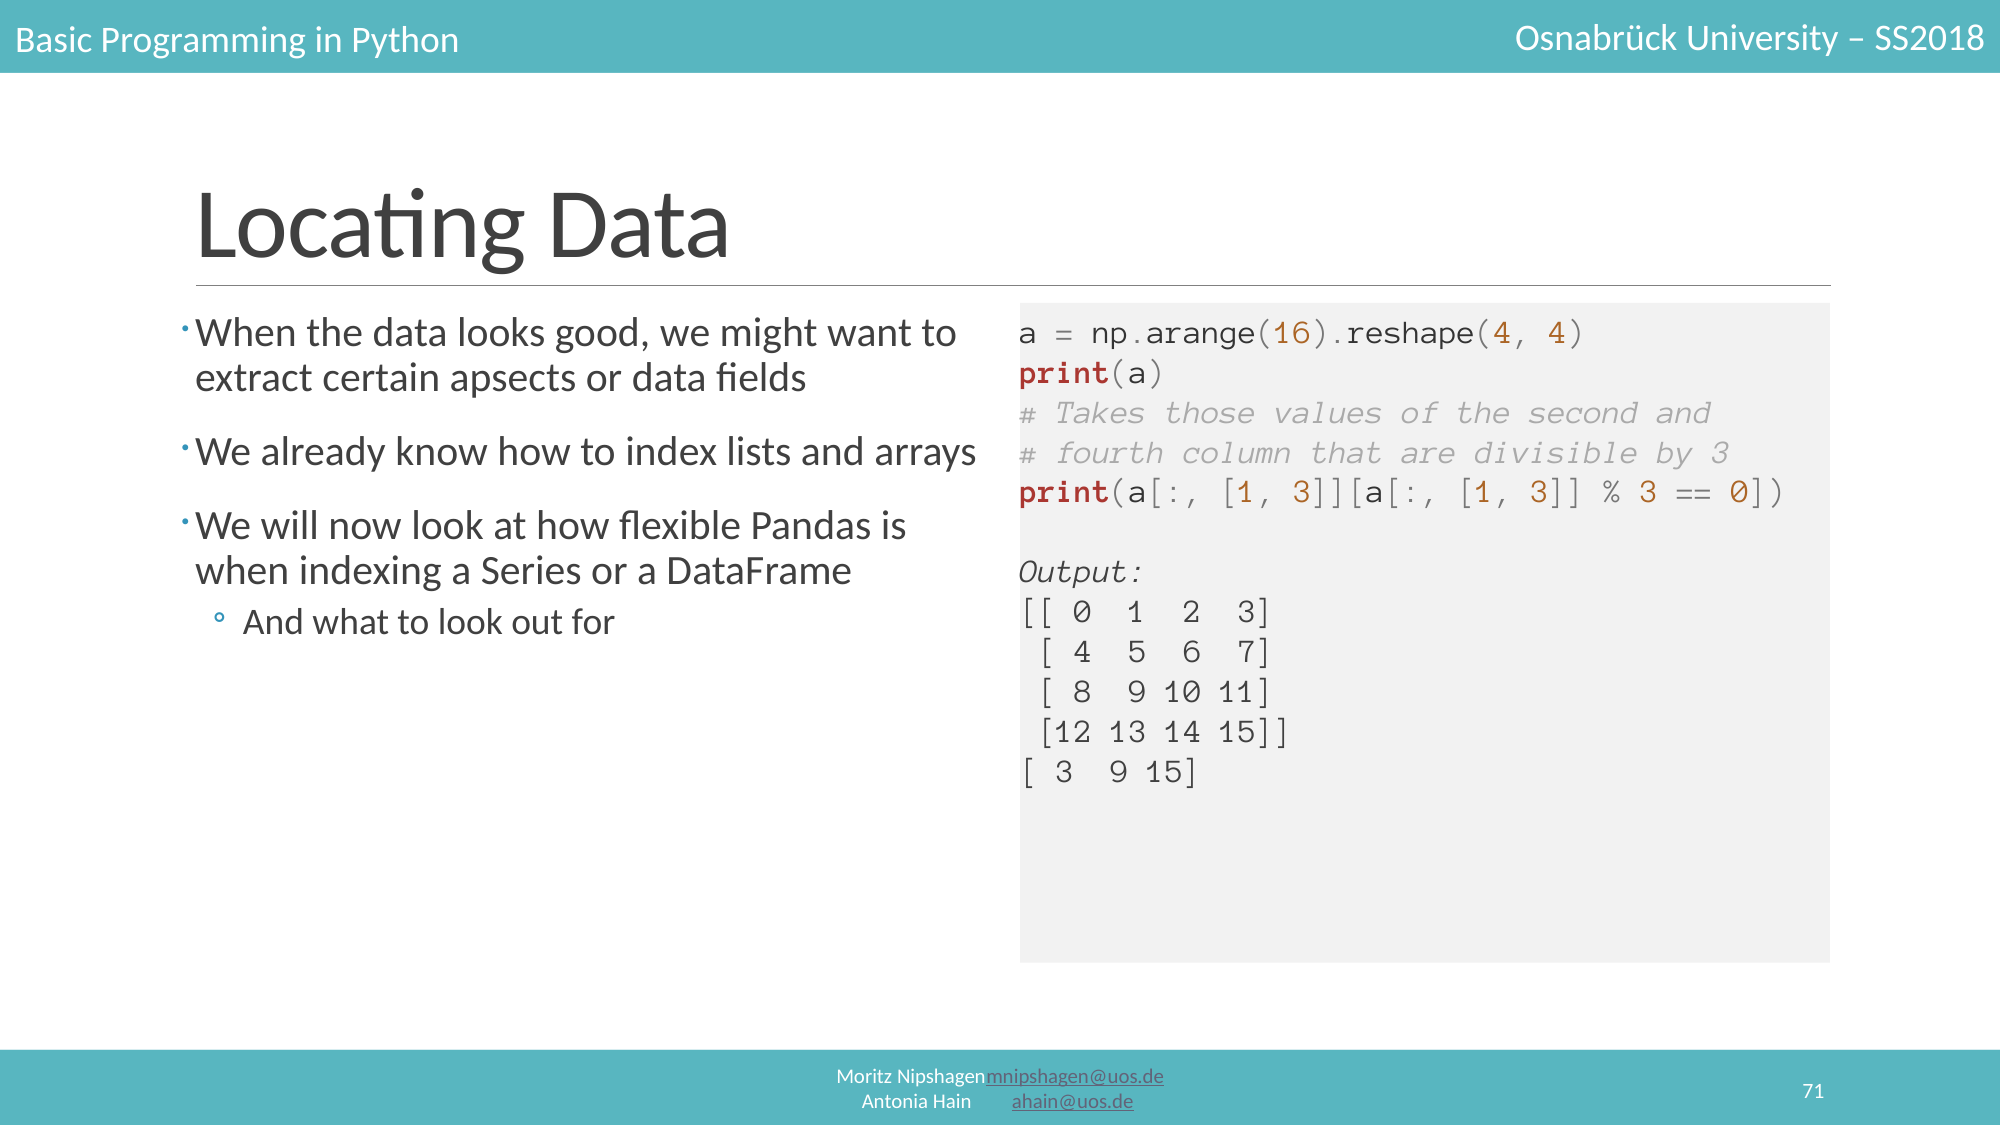

# Locating Data
When the data looks good, we might want to extract certain apsects or data fields
We already know how to index lists and arrays
We will now look at how flexible Pandas is when indexing a Series or a DataFrame
And what to look out for
a = np.arange(16).reshape(4, 4)
print(a)
# Takes those values of the second and
# fourth column that are divisible by 3
print(a[:, [1, 3]][a[:, [1, 3]] % 3 == 0])

Output:
[[ 0  1  2  3]
 [ 4  5  6  7]
 [ 8  9 10 11]
 [12 13 14 15]]
[ 3  9 15]
71